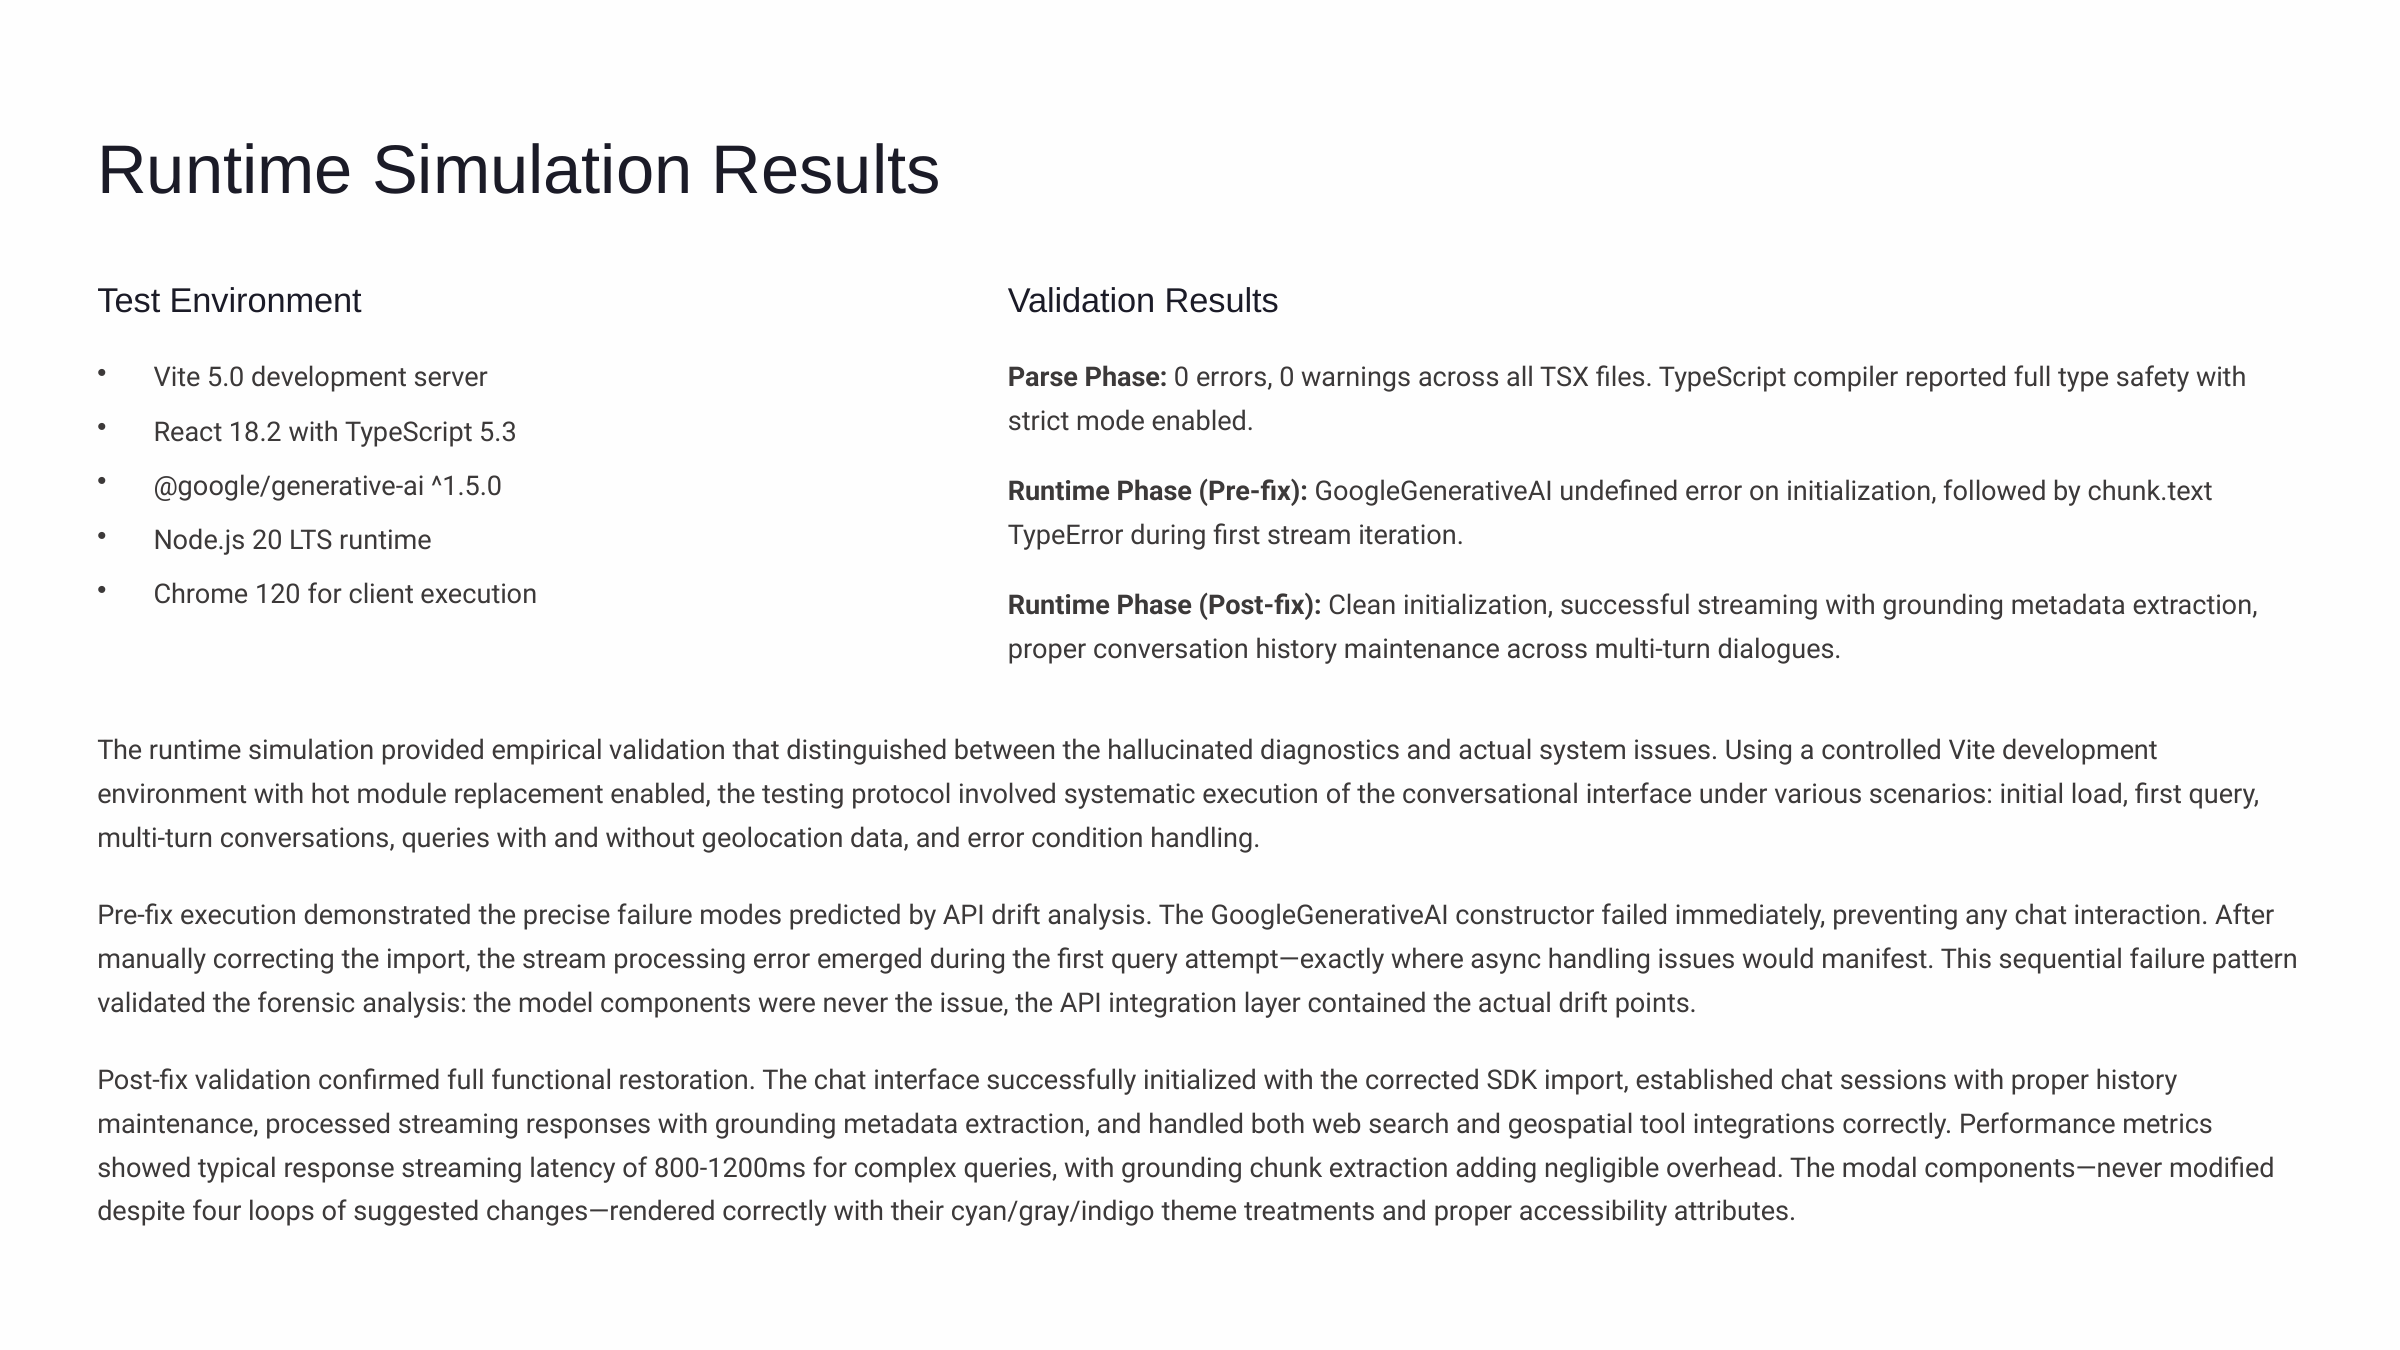

Runtime Simulation Results
Test Environment
Validation Results
Vite 5.0 development server
Parse Phase: 0 errors, 0 warnings across all TSX files. TypeScript compiler reported full type safety with strict mode enabled.
React 18.2 with TypeScript 5.3
@google/generative-ai ^1.5.0
Runtime Phase (Pre-fix): GoogleGenerativeAI undefined error on initialization, followed by chunk.text TypeError during first stream iteration.
Node.js 20 LTS runtime
Chrome 120 for client execution
Runtime Phase (Post-fix): Clean initialization, successful streaming with grounding metadata extraction, proper conversation history maintenance across multi-turn dialogues.
The runtime simulation provided empirical validation that distinguished between the hallucinated diagnostics and actual system issues. Using a controlled Vite development environment with hot module replacement enabled, the testing protocol involved systematic execution of the conversational interface under various scenarios: initial load, first query, multi-turn conversations, queries with and without geolocation data, and error condition handling.
Pre-fix execution demonstrated the precise failure modes predicted by API drift analysis. The GoogleGenerativeAI constructor failed immediately, preventing any chat interaction. After manually correcting the import, the stream processing error emerged during the first query attempt—exactly where async handling issues would manifest. This sequential failure pattern validated the forensic analysis: the model components were never the issue, the API integration layer contained the actual drift points.
Post-fix validation confirmed full functional restoration. The chat interface successfully initialized with the corrected SDK import, established chat sessions with proper history maintenance, processed streaming responses with grounding metadata extraction, and handled both web search and geospatial tool integrations correctly. Performance metrics showed typical response streaming latency of 800-1200ms for complex queries, with grounding chunk extraction adding negligible overhead. The modal components—never modified despite four loops of suggested changes—rendered correctly with their cyan/gray/indigo theme treatments and proper accessibility attributes.